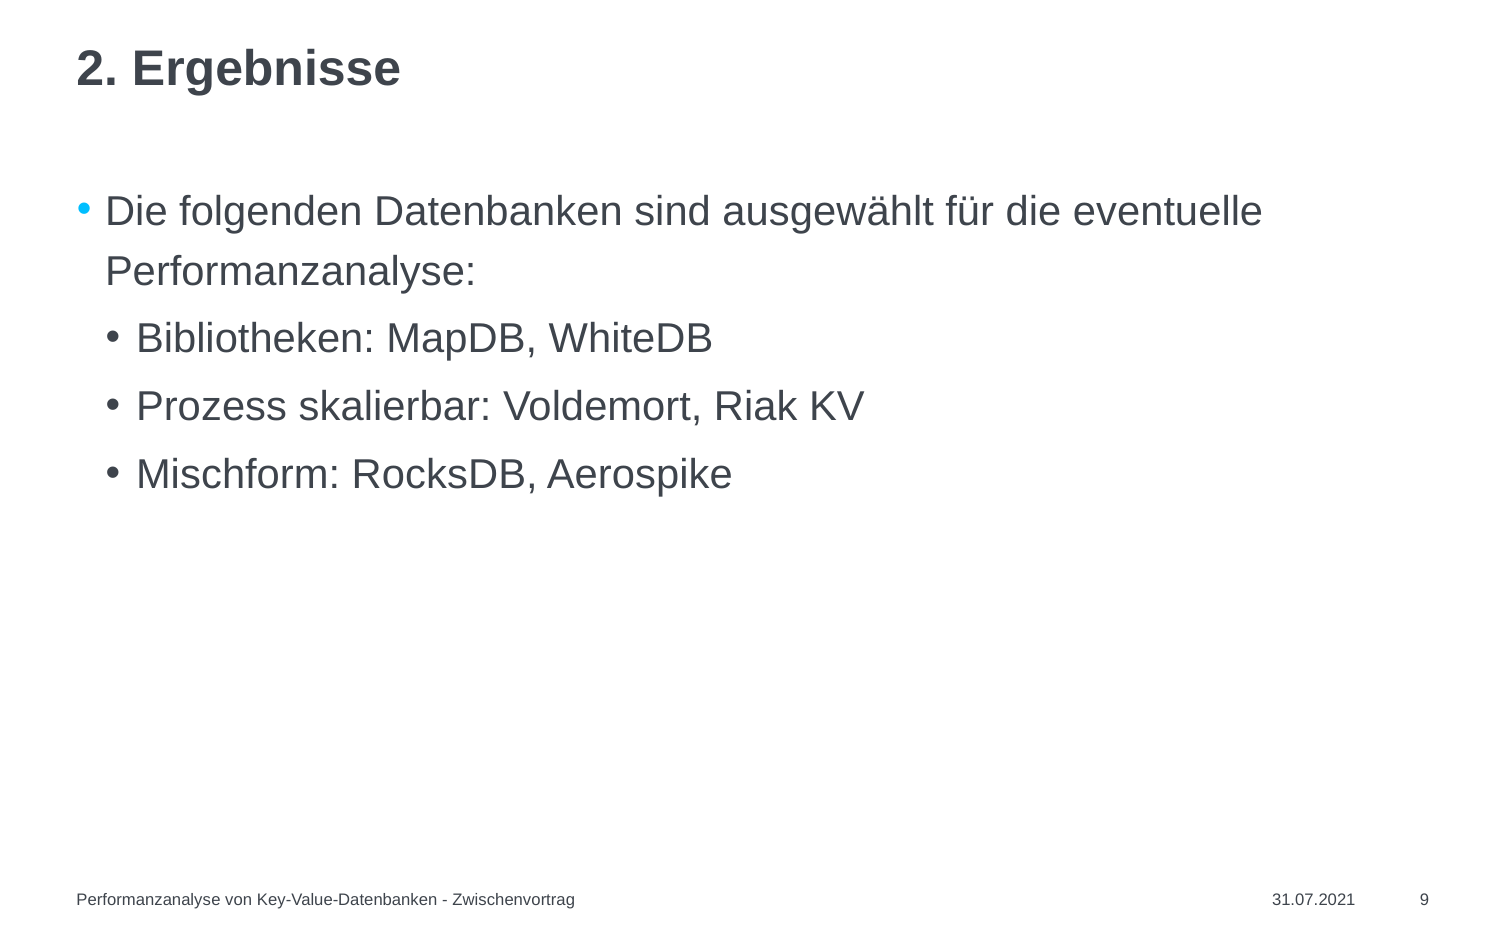

# 2. Ergebnisse

Die folgenden Datenbanken sind ausgewählt für die eventuelle Performanzanalyse:
Bibliotheken: MapDB, WhiteDB
Prozess skalierbar: Voldemort, Riak KV
Mischform: RocksDB, Aerospike
Performanzanalyse von Key-Value-Datenbanken - Zwischenvortrag

31.07.2021
9